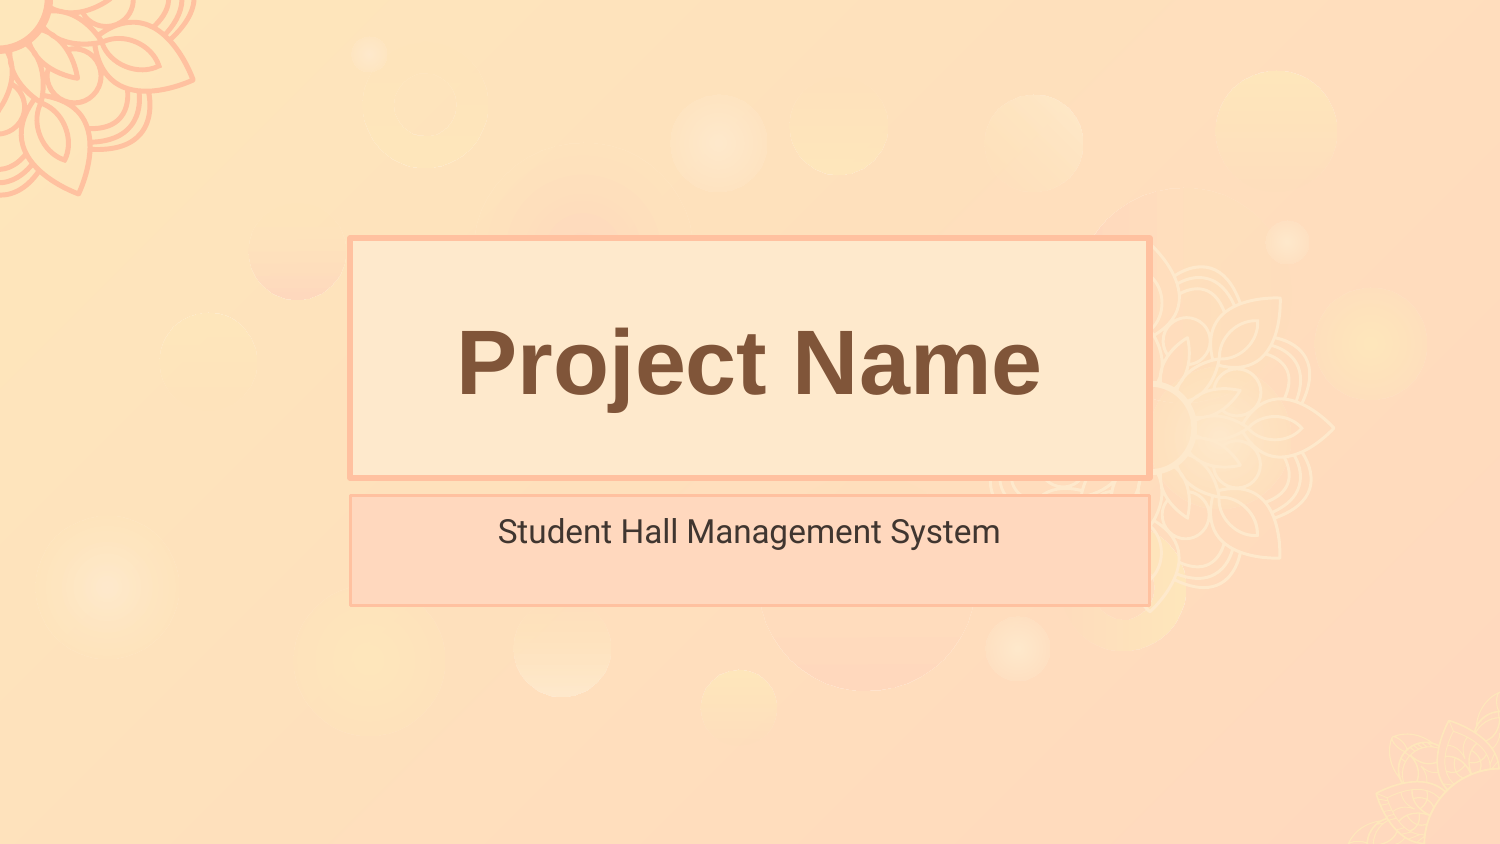

# Project Name
Student Hall Management System